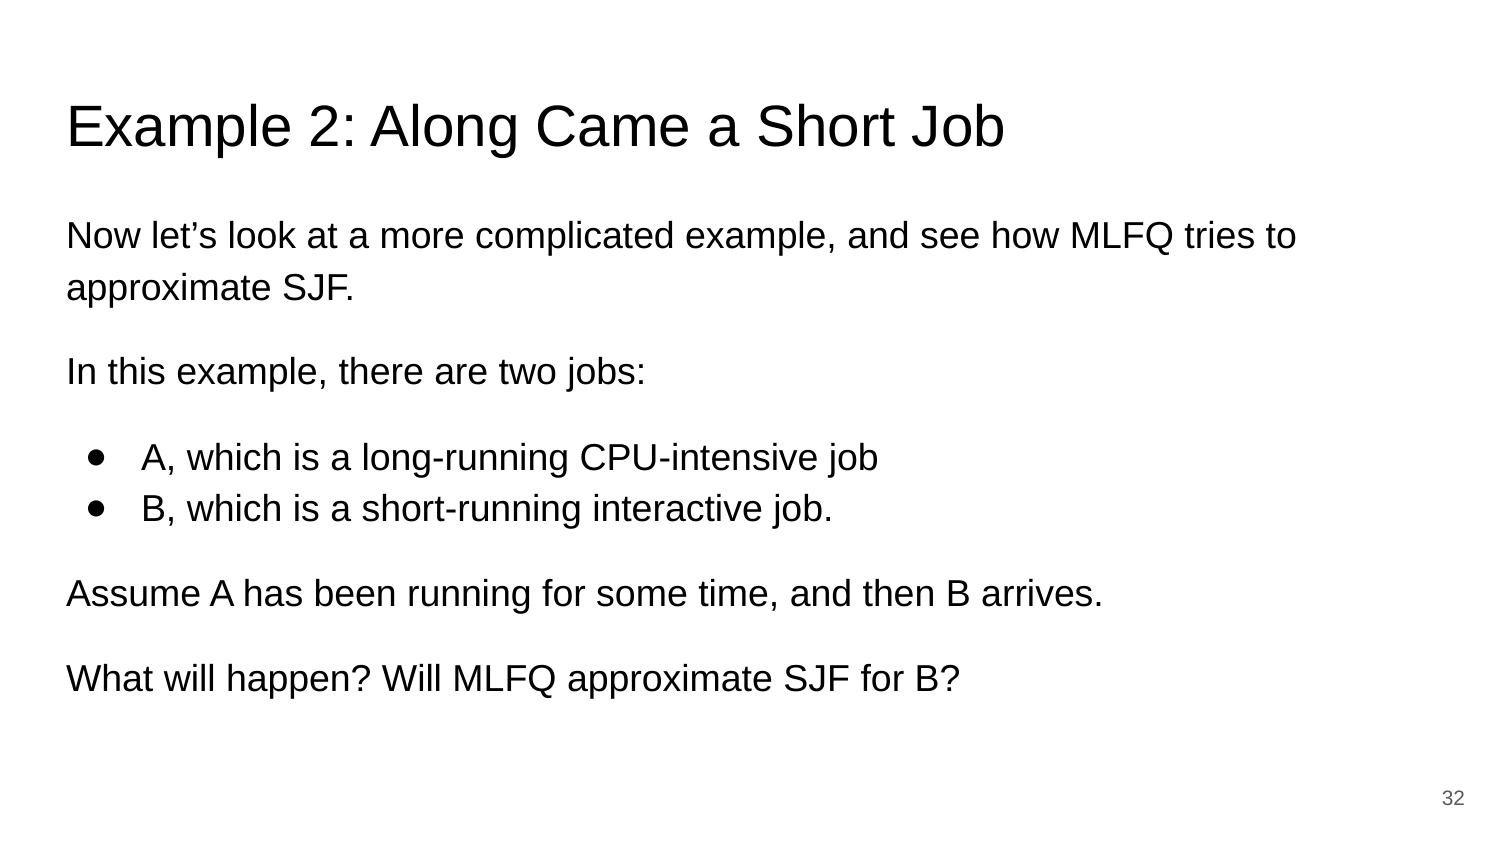

# Example 2: Along Came a Short Job
Now let’s look at a more complicated example, and see how MLFQ tries to approximate SJF.
In this example, there are two jobs:
A, which is a long-running CPU-intensive job
B, which is a short-running interactive job.
Assume A has been running for some time, and then B arrives.
What will happen? Will MLFQ approximate SJF for B?
32